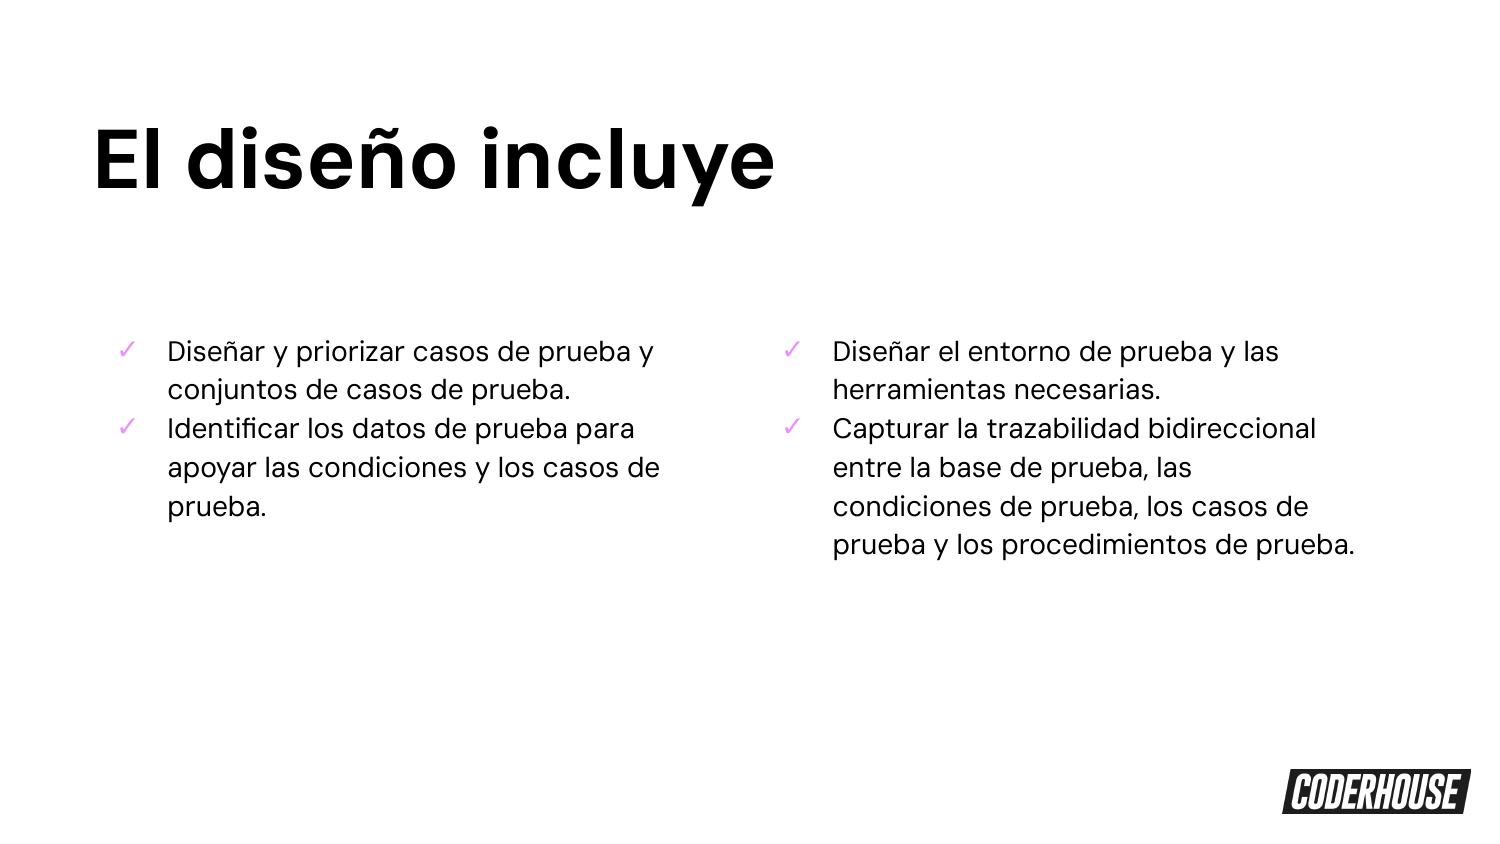

El diseño incluye
Diseñar y priorizar casos de prueba y conjuntos de casos de prueba.
Identificar los datos de prueba para apoyar las condiciones y los casos de prueba.
Diseñar el entorno de prueba y las herramientas necesarias.
Capturar la trazabilidad bidireccional entre la base de prueba, las condiciones de prueba, los casos de prueba y los procedimientos de prueba.